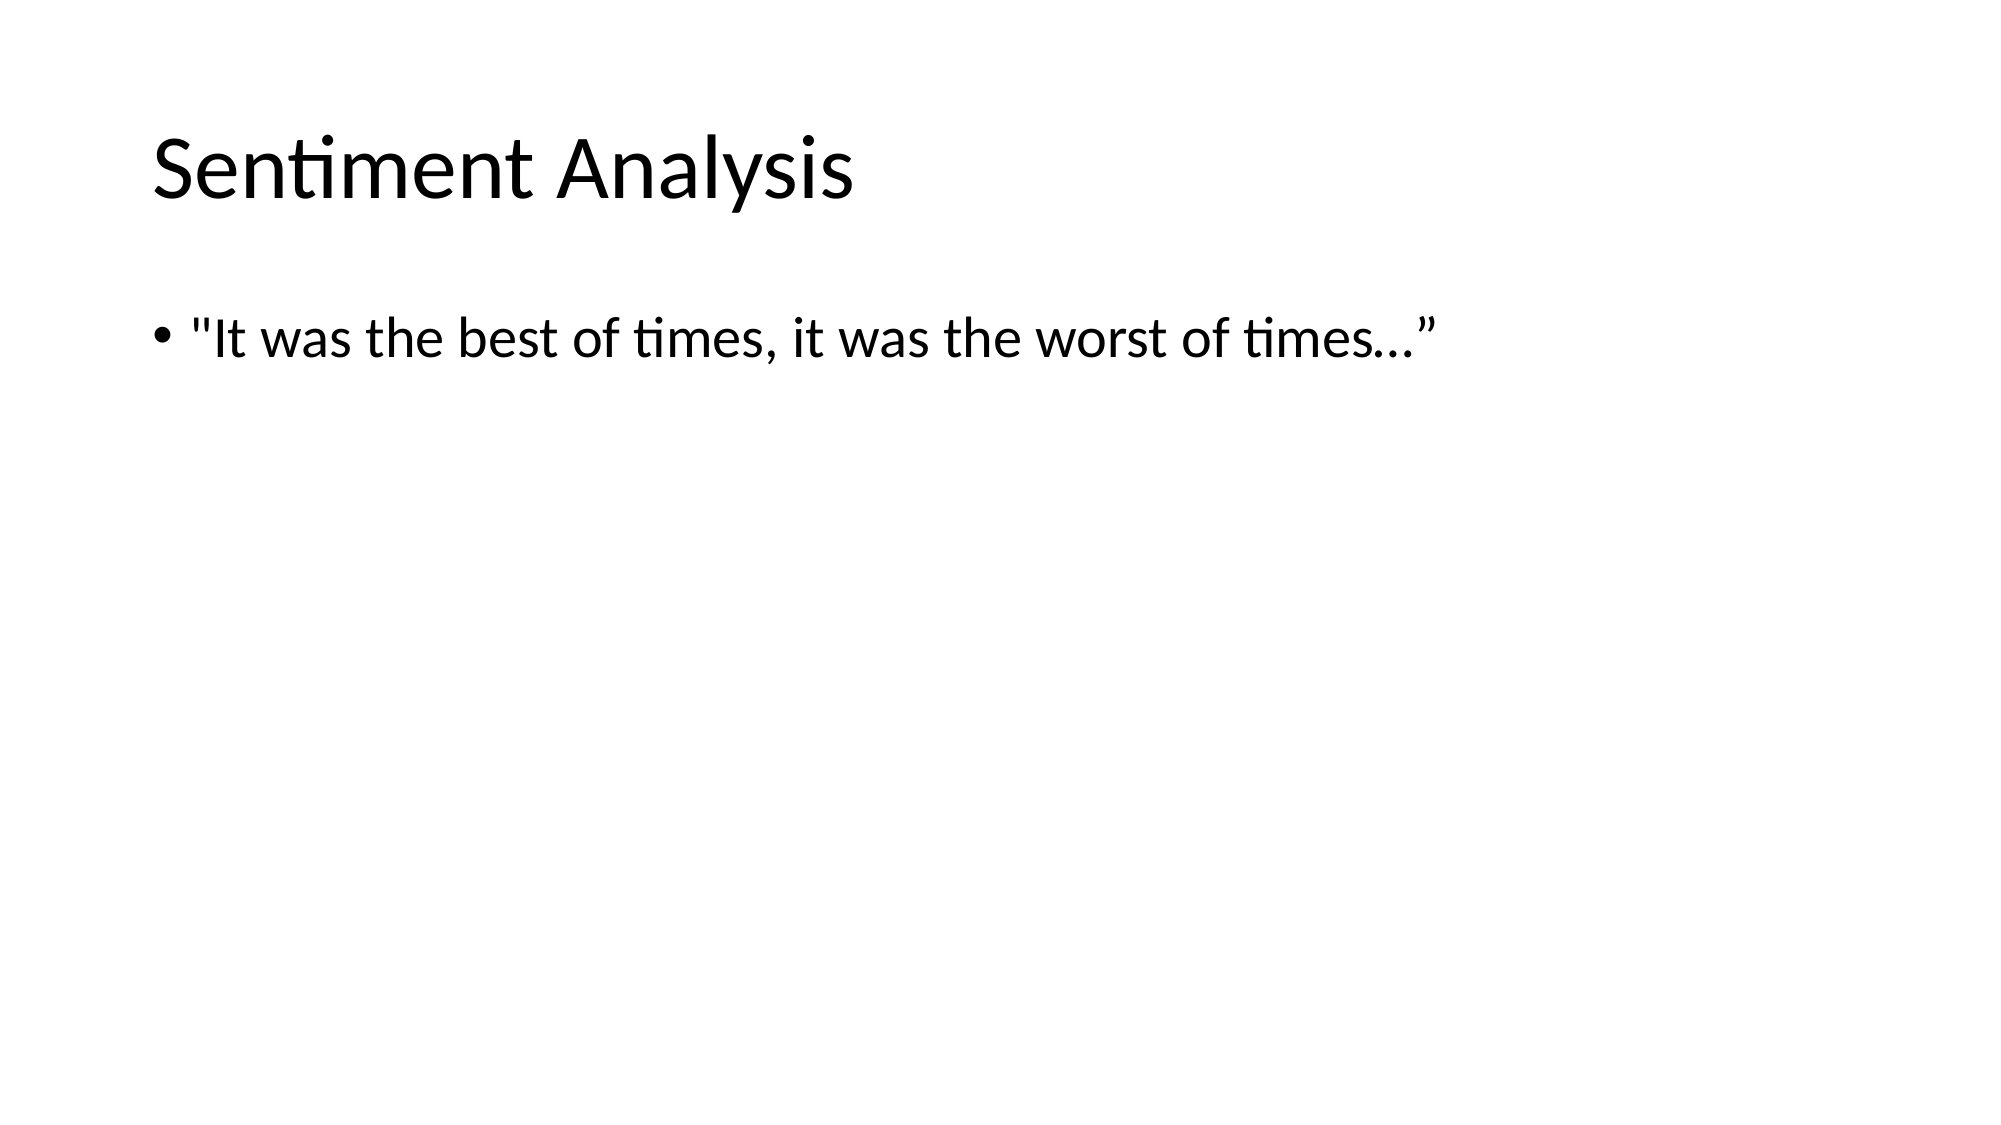

# Sentiment Analysis
"It was the best of times, it was the worst of times…”